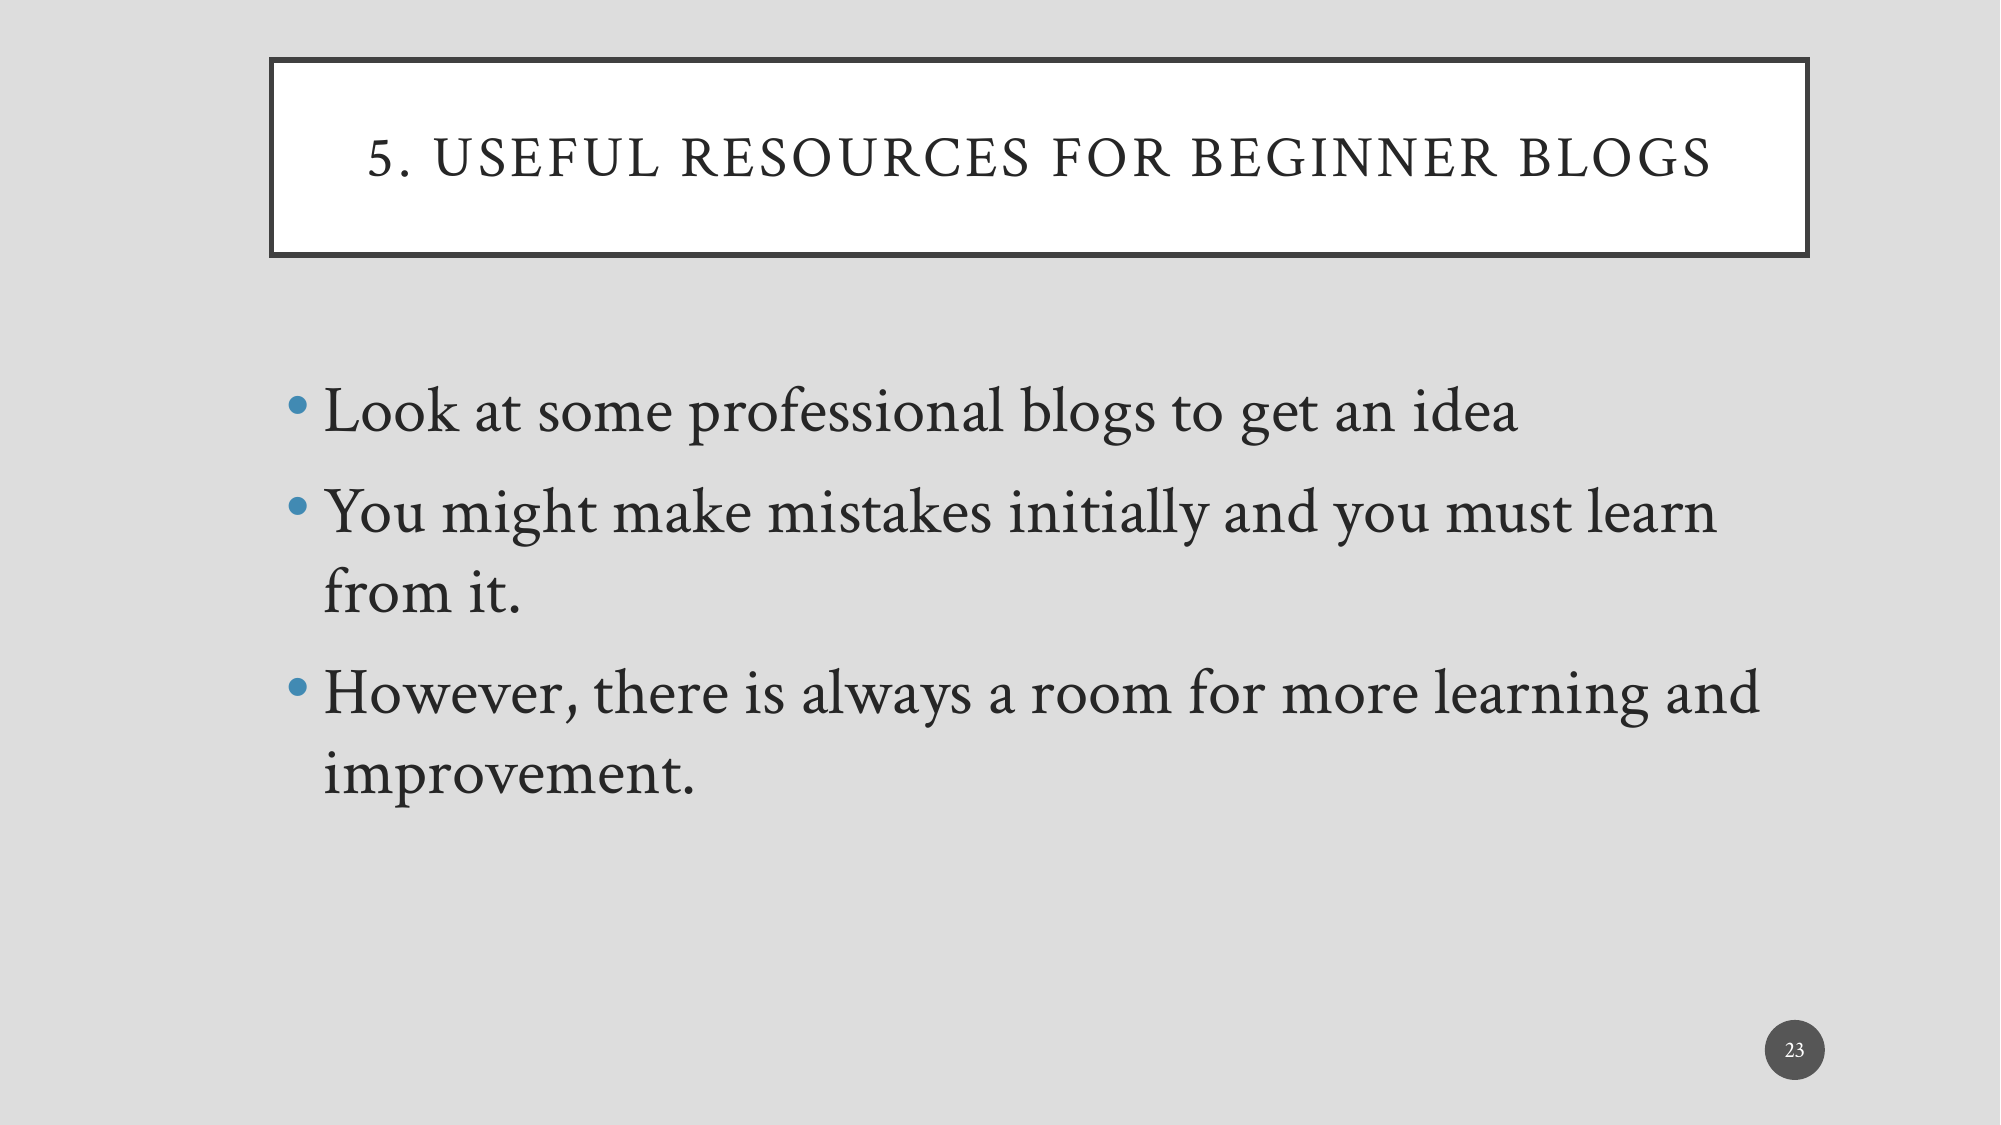

# 5. Useful resources for Beginner blogs
Look at some professional blogs to get an idea
You might make mistakes initially and you must learn from it.
However, there is always a room for more learning and improvement.

23